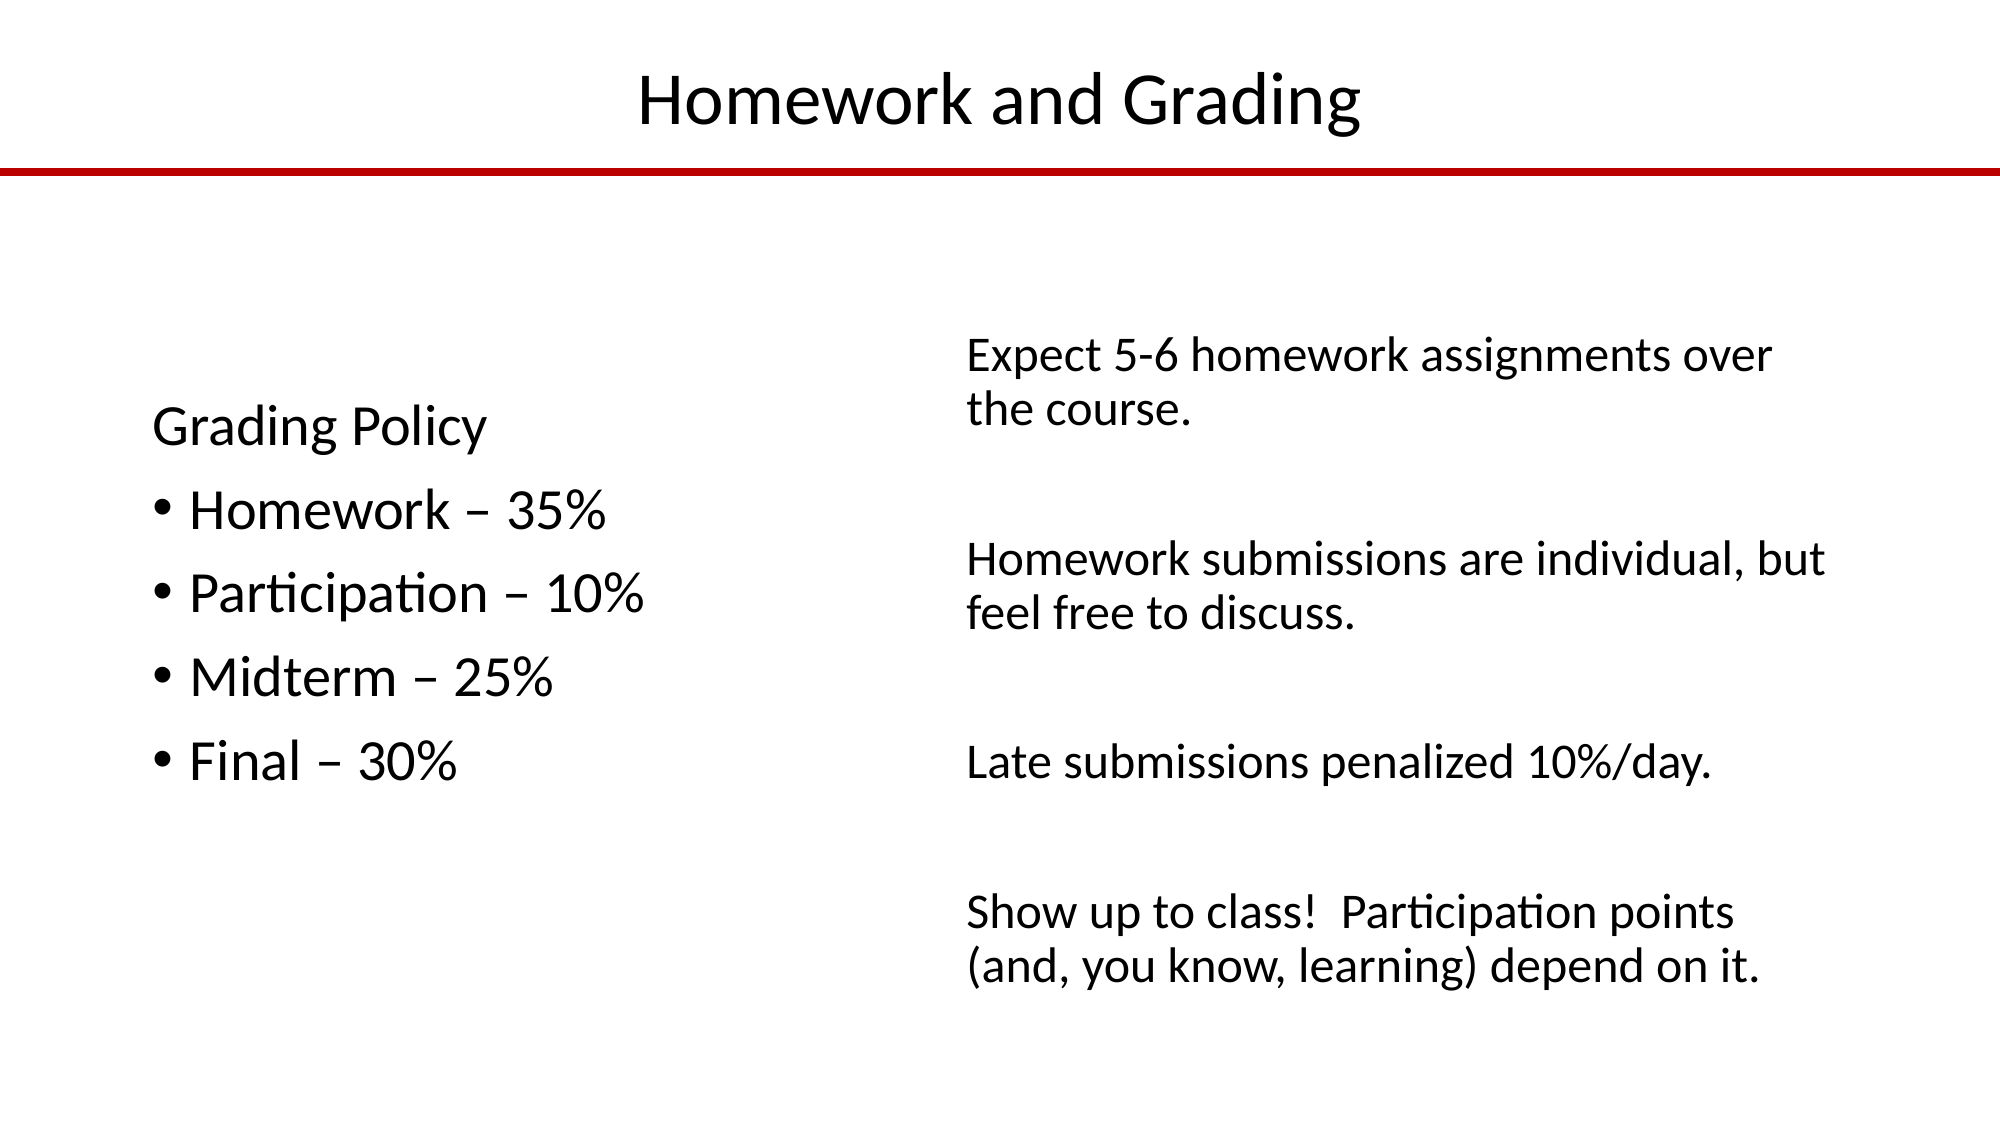

# Homework and Grading
Expect 5-6 homework assignments over the course.

Homework submissions are individual, but feel free to discuss.

Late submissions penalized 10%/day.

Show up to class!  Participation points (and, you know, learning) depend on it.
Grading Policy
Homework – 35%
Participation – 10%
Midterm – 25%
Final – 30%